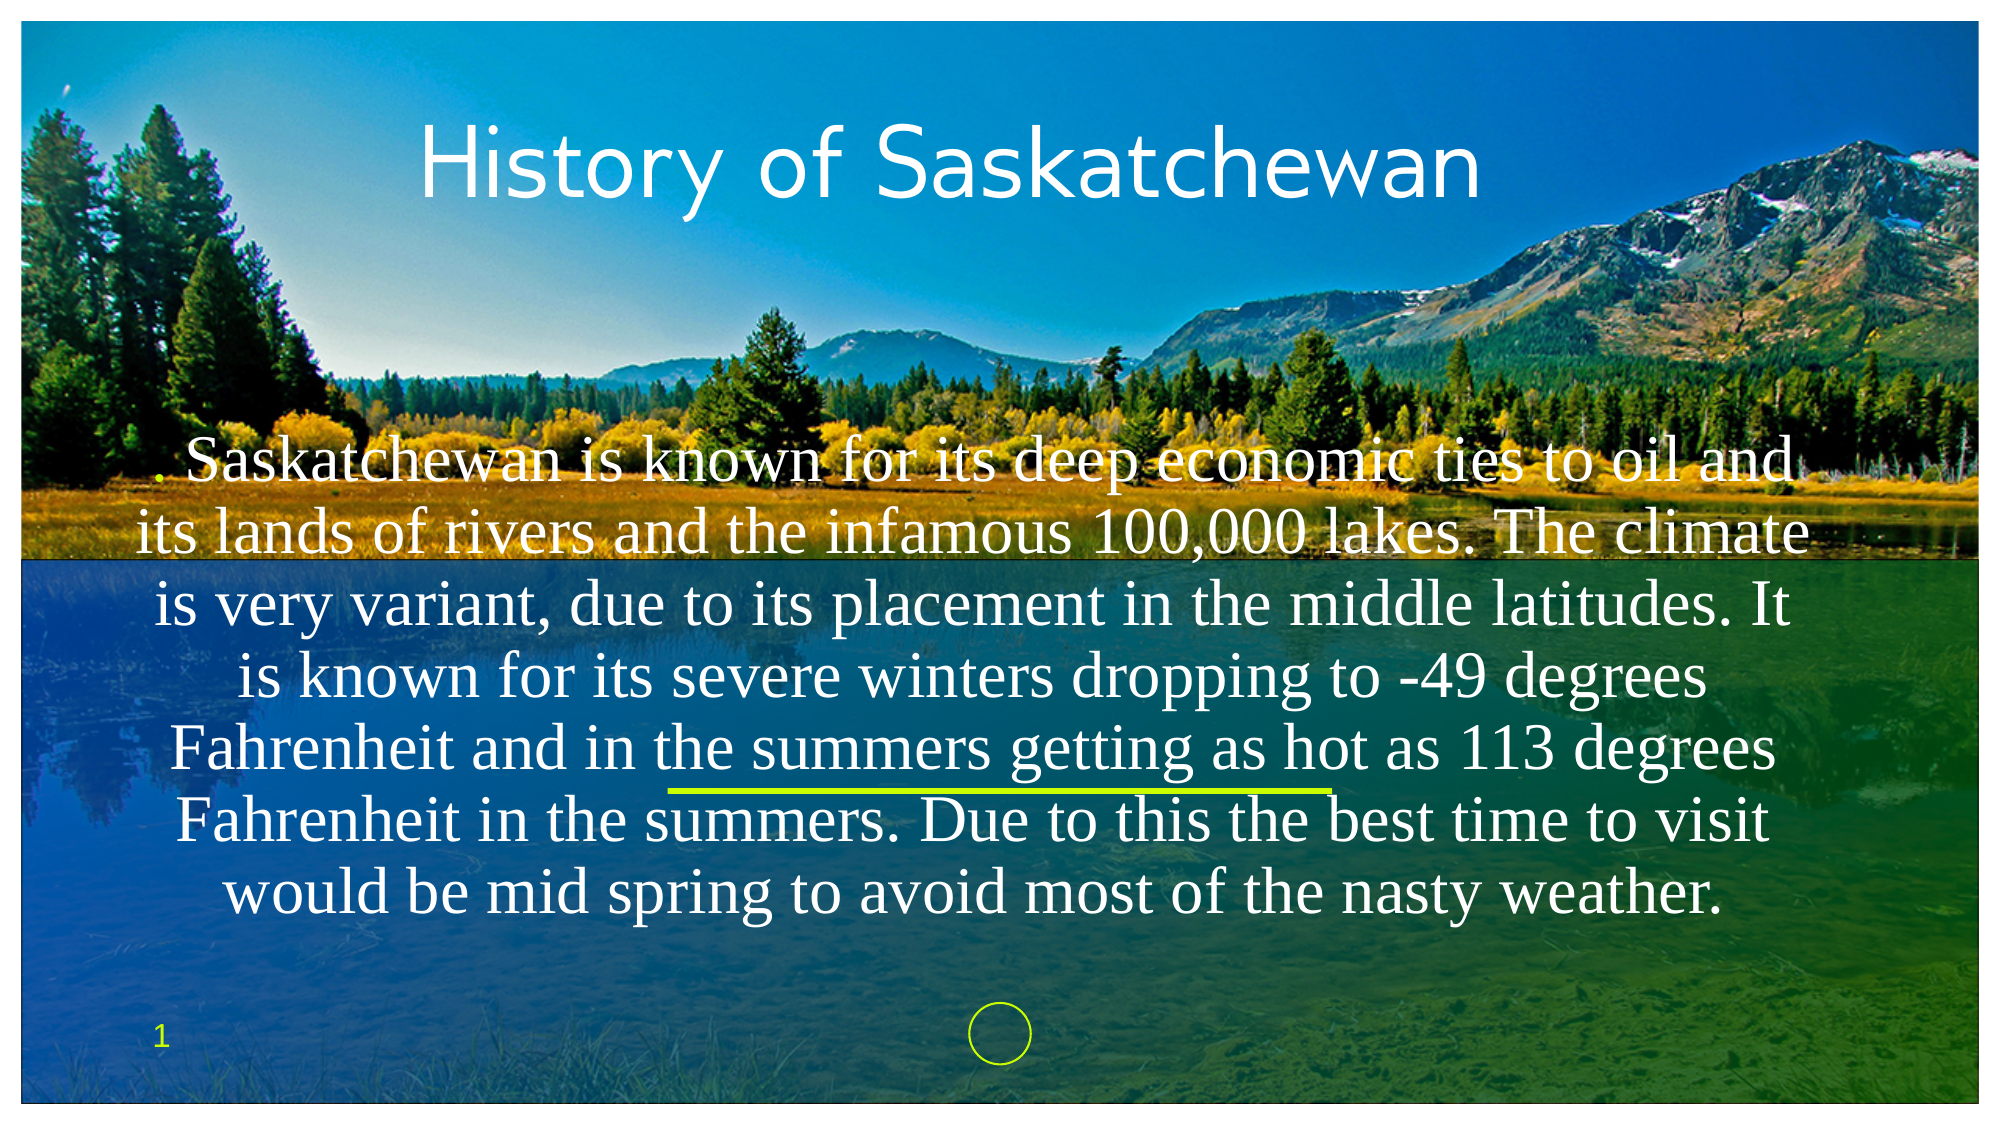

# History of Saskatchewan
. Saskatchewan is known for its deep economic ties to oil and its lands of rivers and the infamous 100,000 lakes. The climate is very variant, due to its placement in the middle latitudes. It is known for its severe winters dropping to -49 degrees Fahrenheit and in the summers getting as hot as 113 degrees Fahrenheit in the summers. Due to this the best time to visit would be mid spring to avoid most of the nasty weather.

1